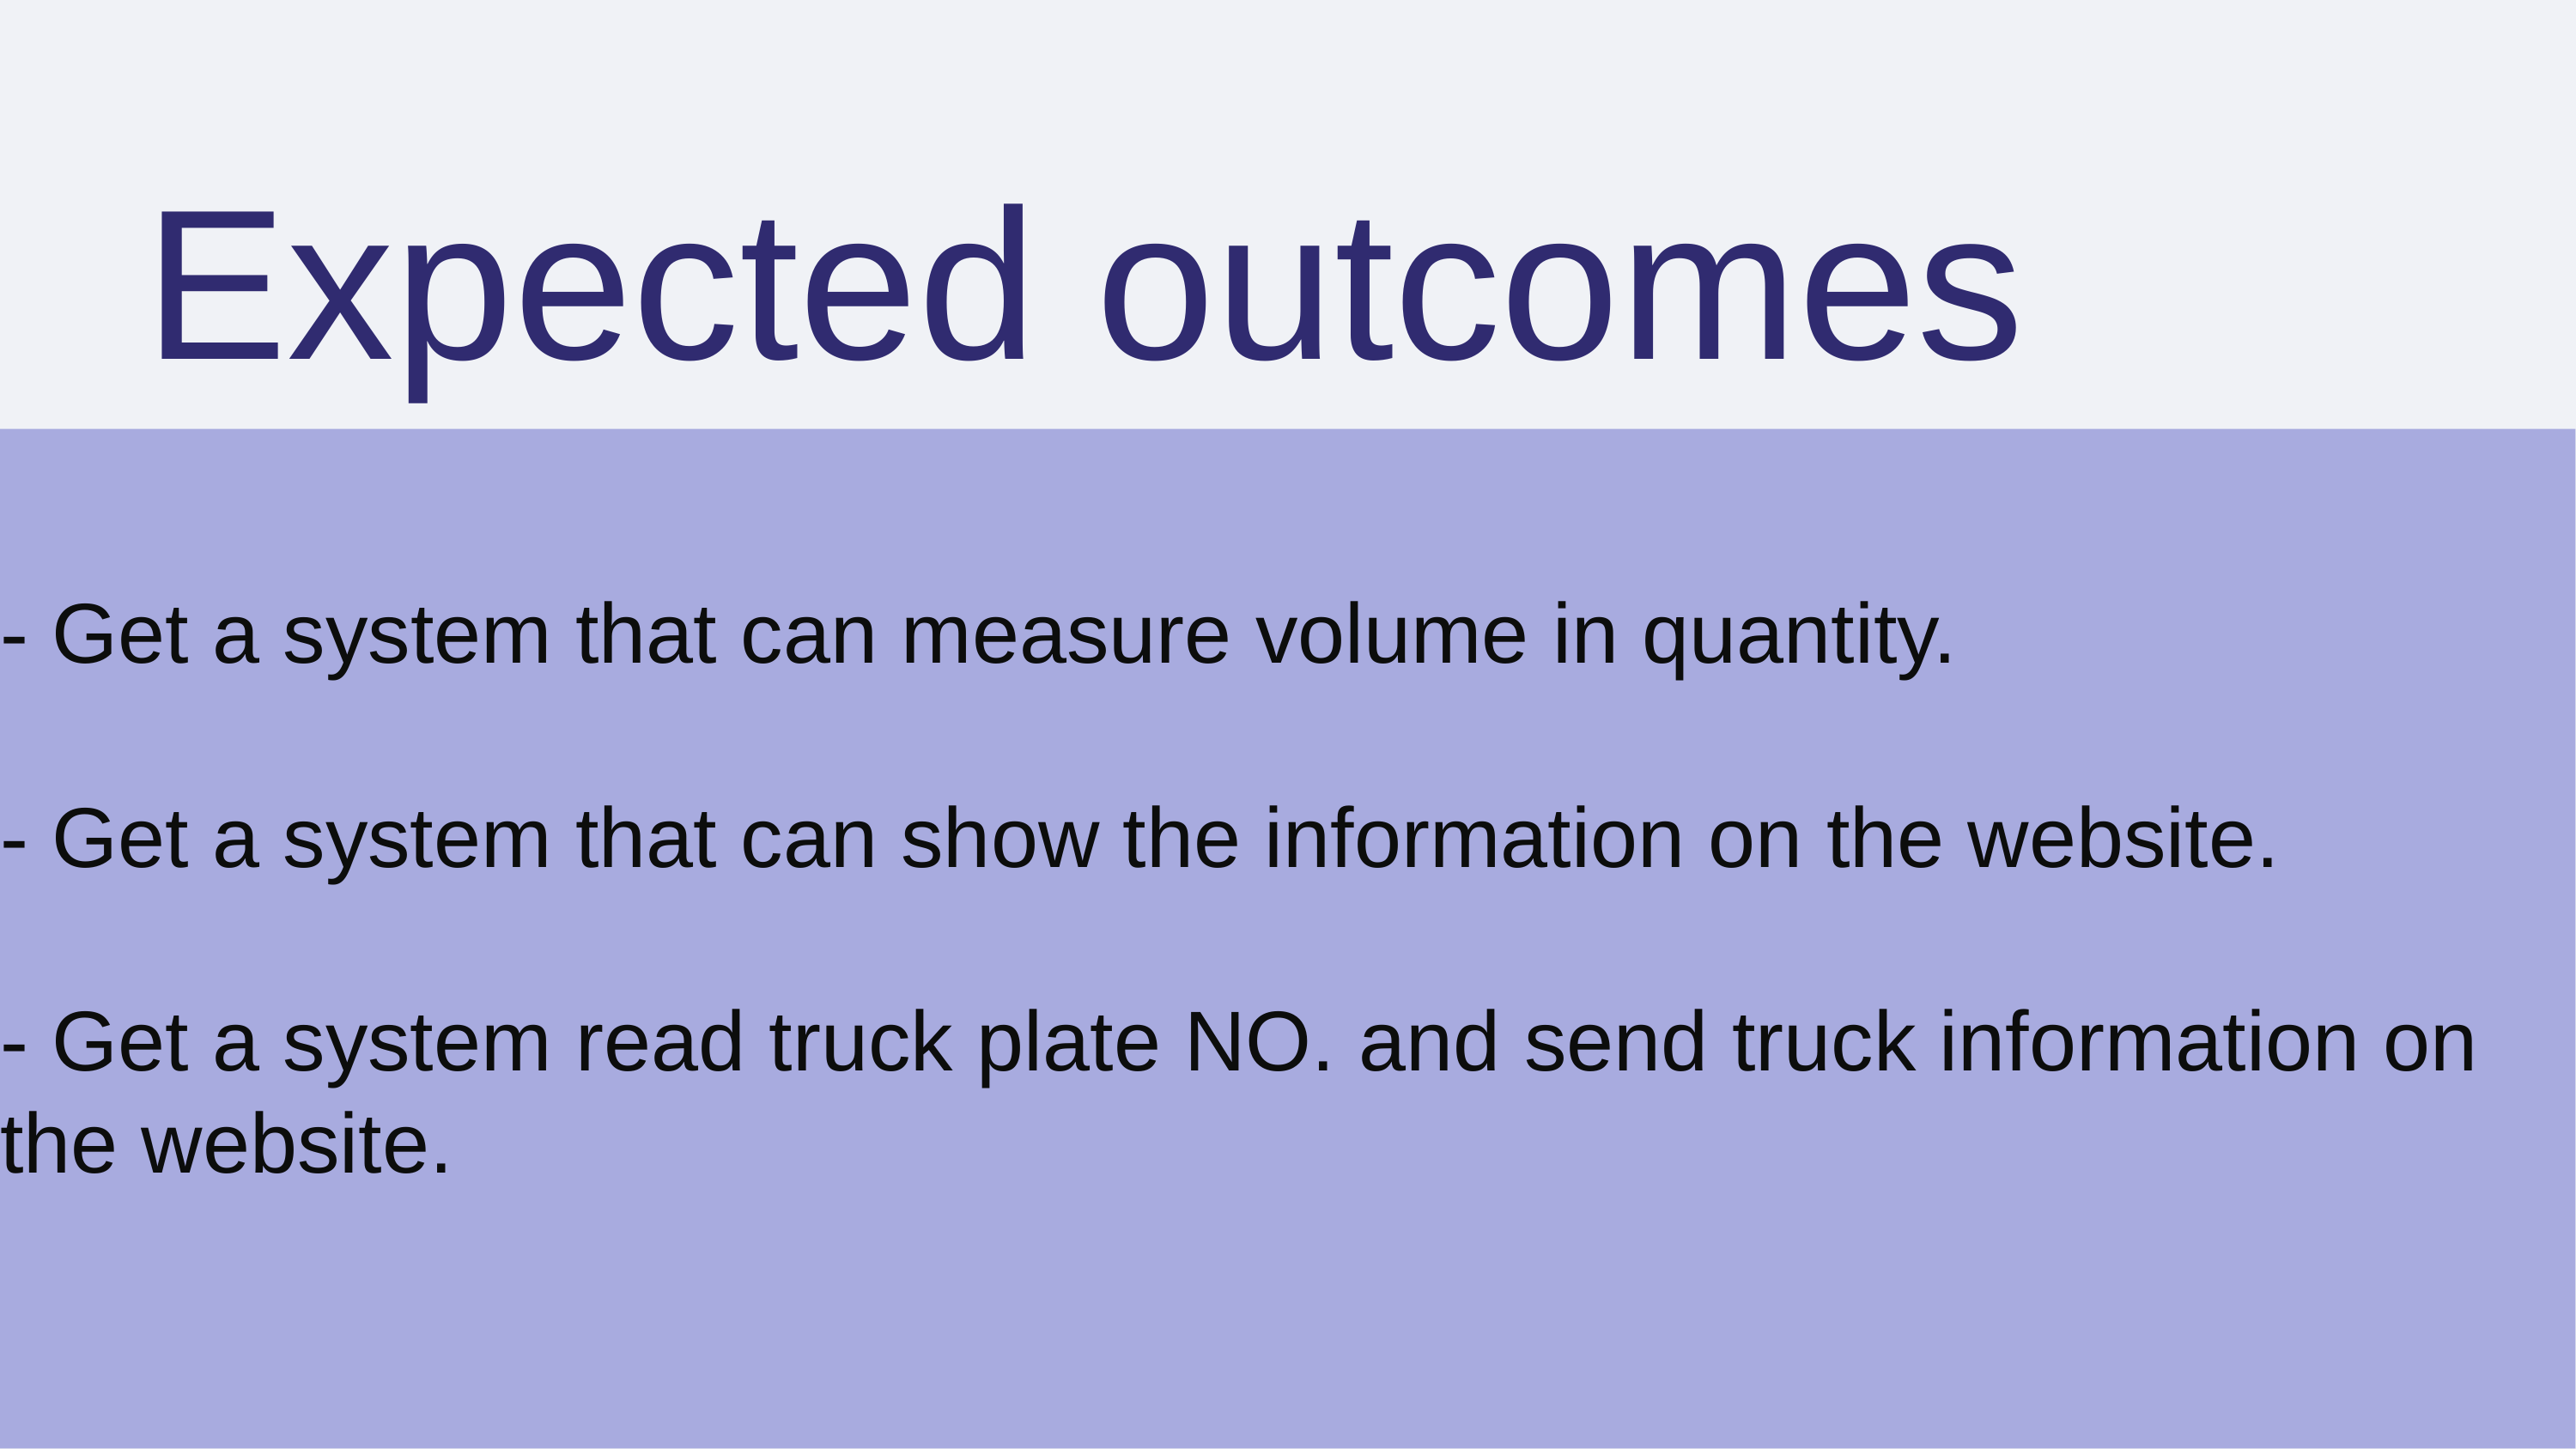

Expected outcomes

- Get a system that can measure volume in quantity.

- Get a system that can show the information on the website.

- Get a system read truck plate NO. and send truck information on the website.